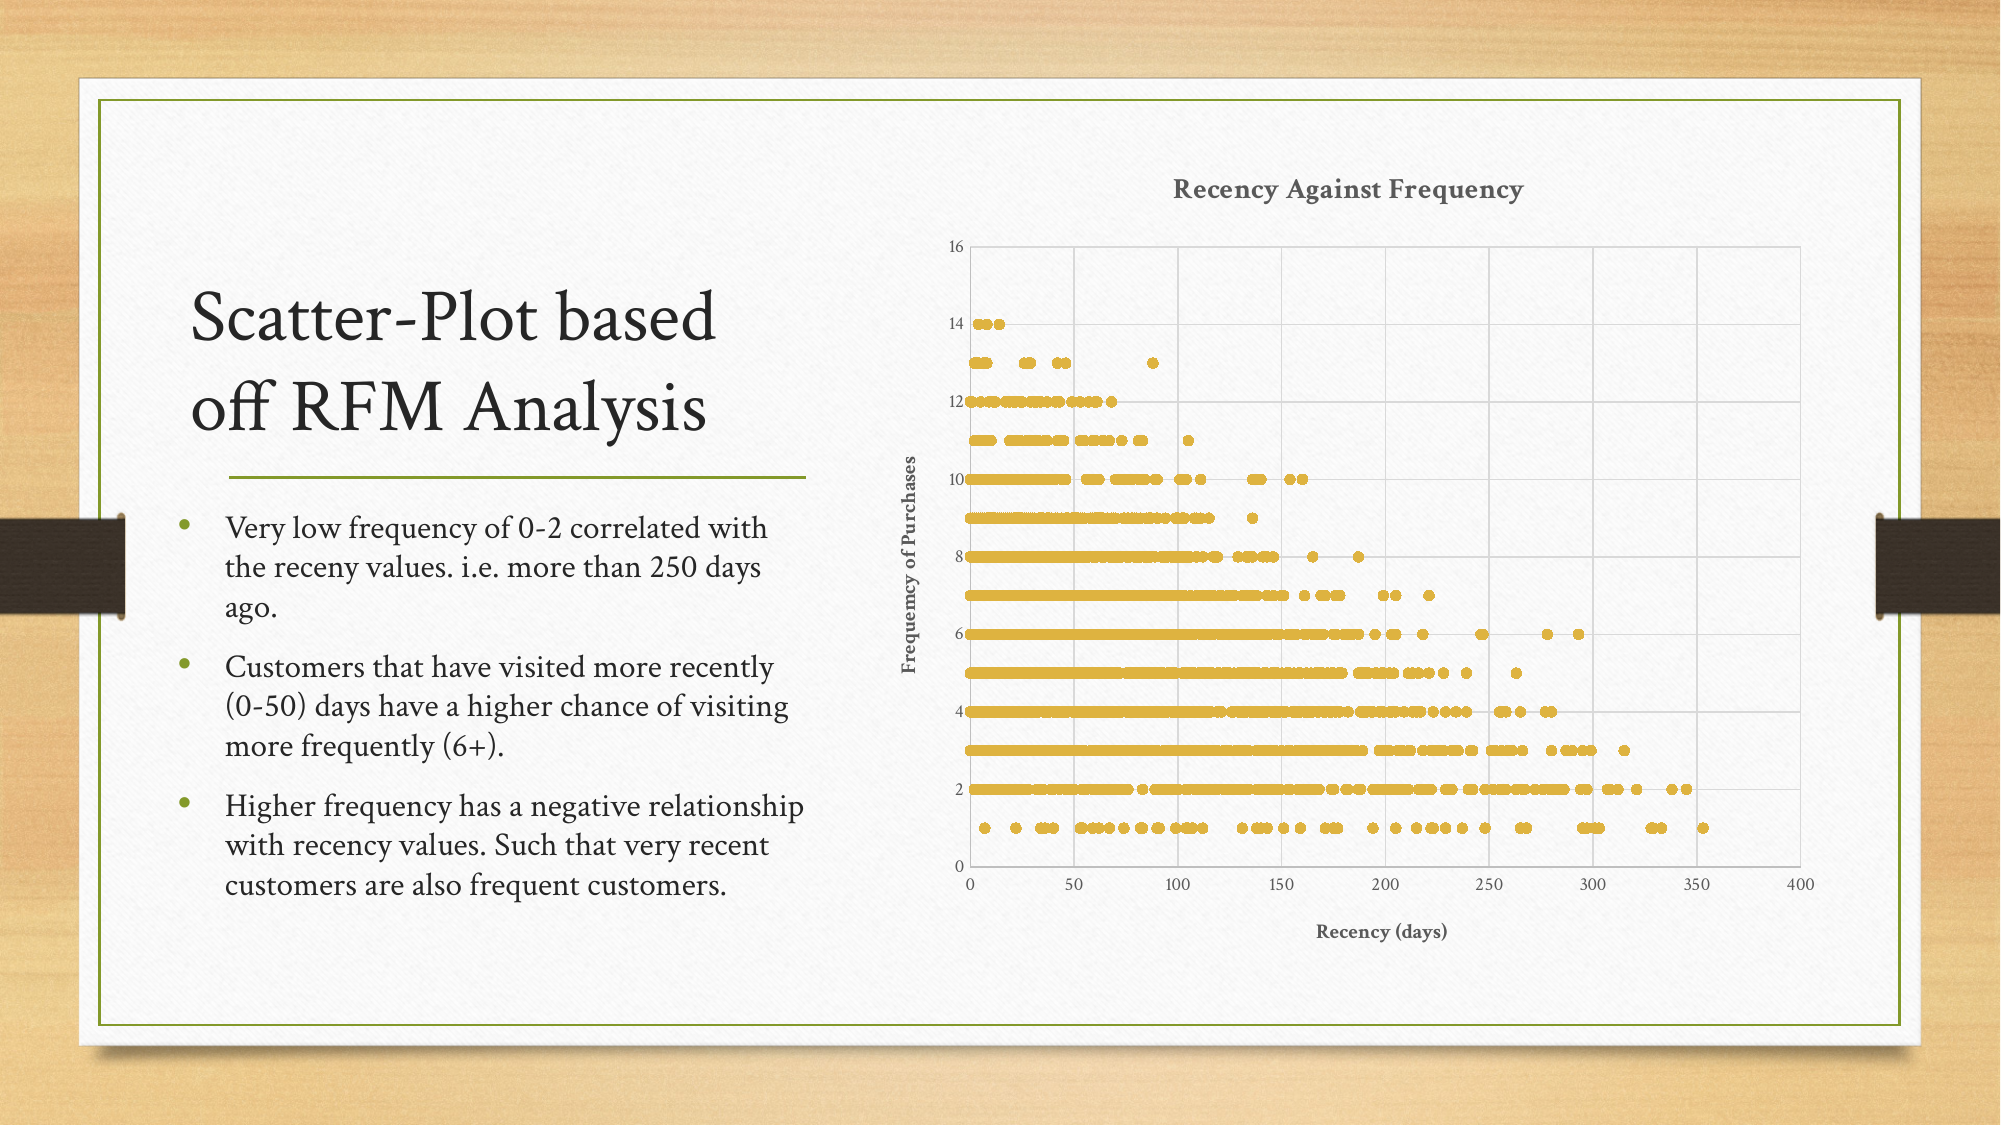

### Chart: Recency Against Frequency

| Category | Count of product_id |
|---|---|
# Scatter-Plot based off RFM Analysis
Very low frequency of 0-2 correlated with the receny values. i.e. more than 250 days ago.
Customers that have visited more recently (0-50) days have a higher chance of visiting more frequently (6+).
Higher frequency has a negative relationship with recency values. Such that very recent customers are also frequent customers.